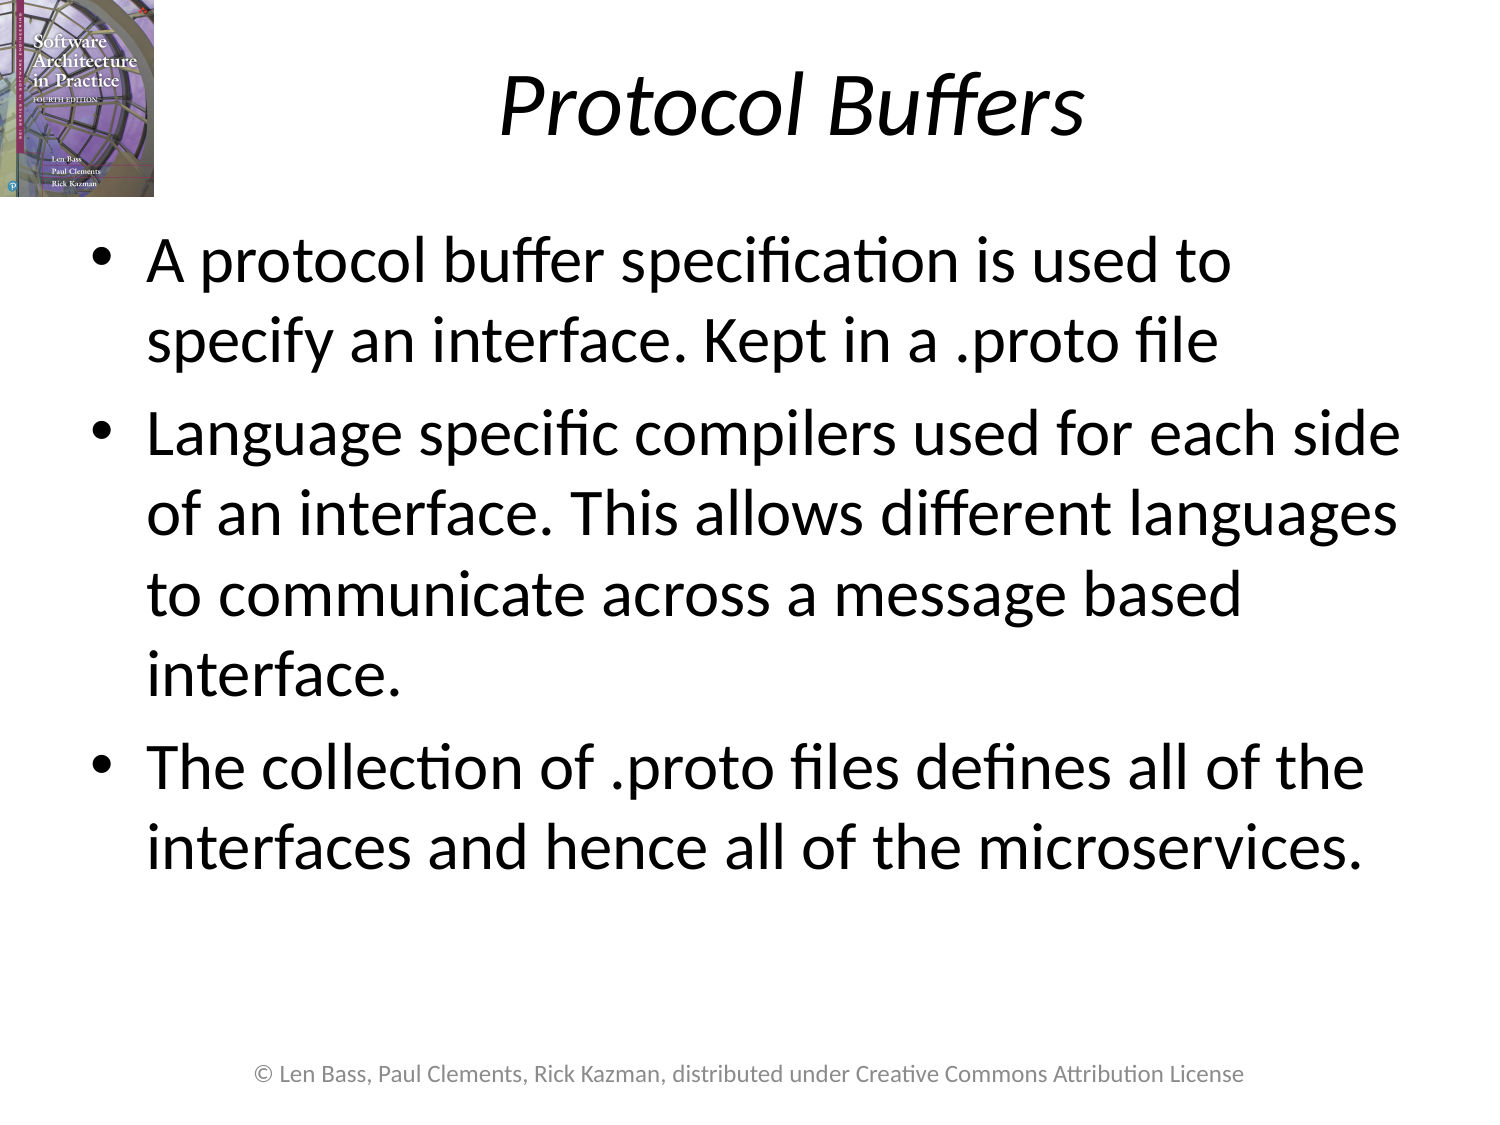

# Protocol Buffers
A protocol buffer specification is used to specify an interface. Kept in a .proto file
Language specific compilers used for each side of an interface. This allows different languages to communicate across a message based interface.
The collection of .proto files defines all of the interfaces and hence all of the microservices.
© Len Bass, Paul Clements, Rick Kazman, distributed under Creative Commons Attribution License